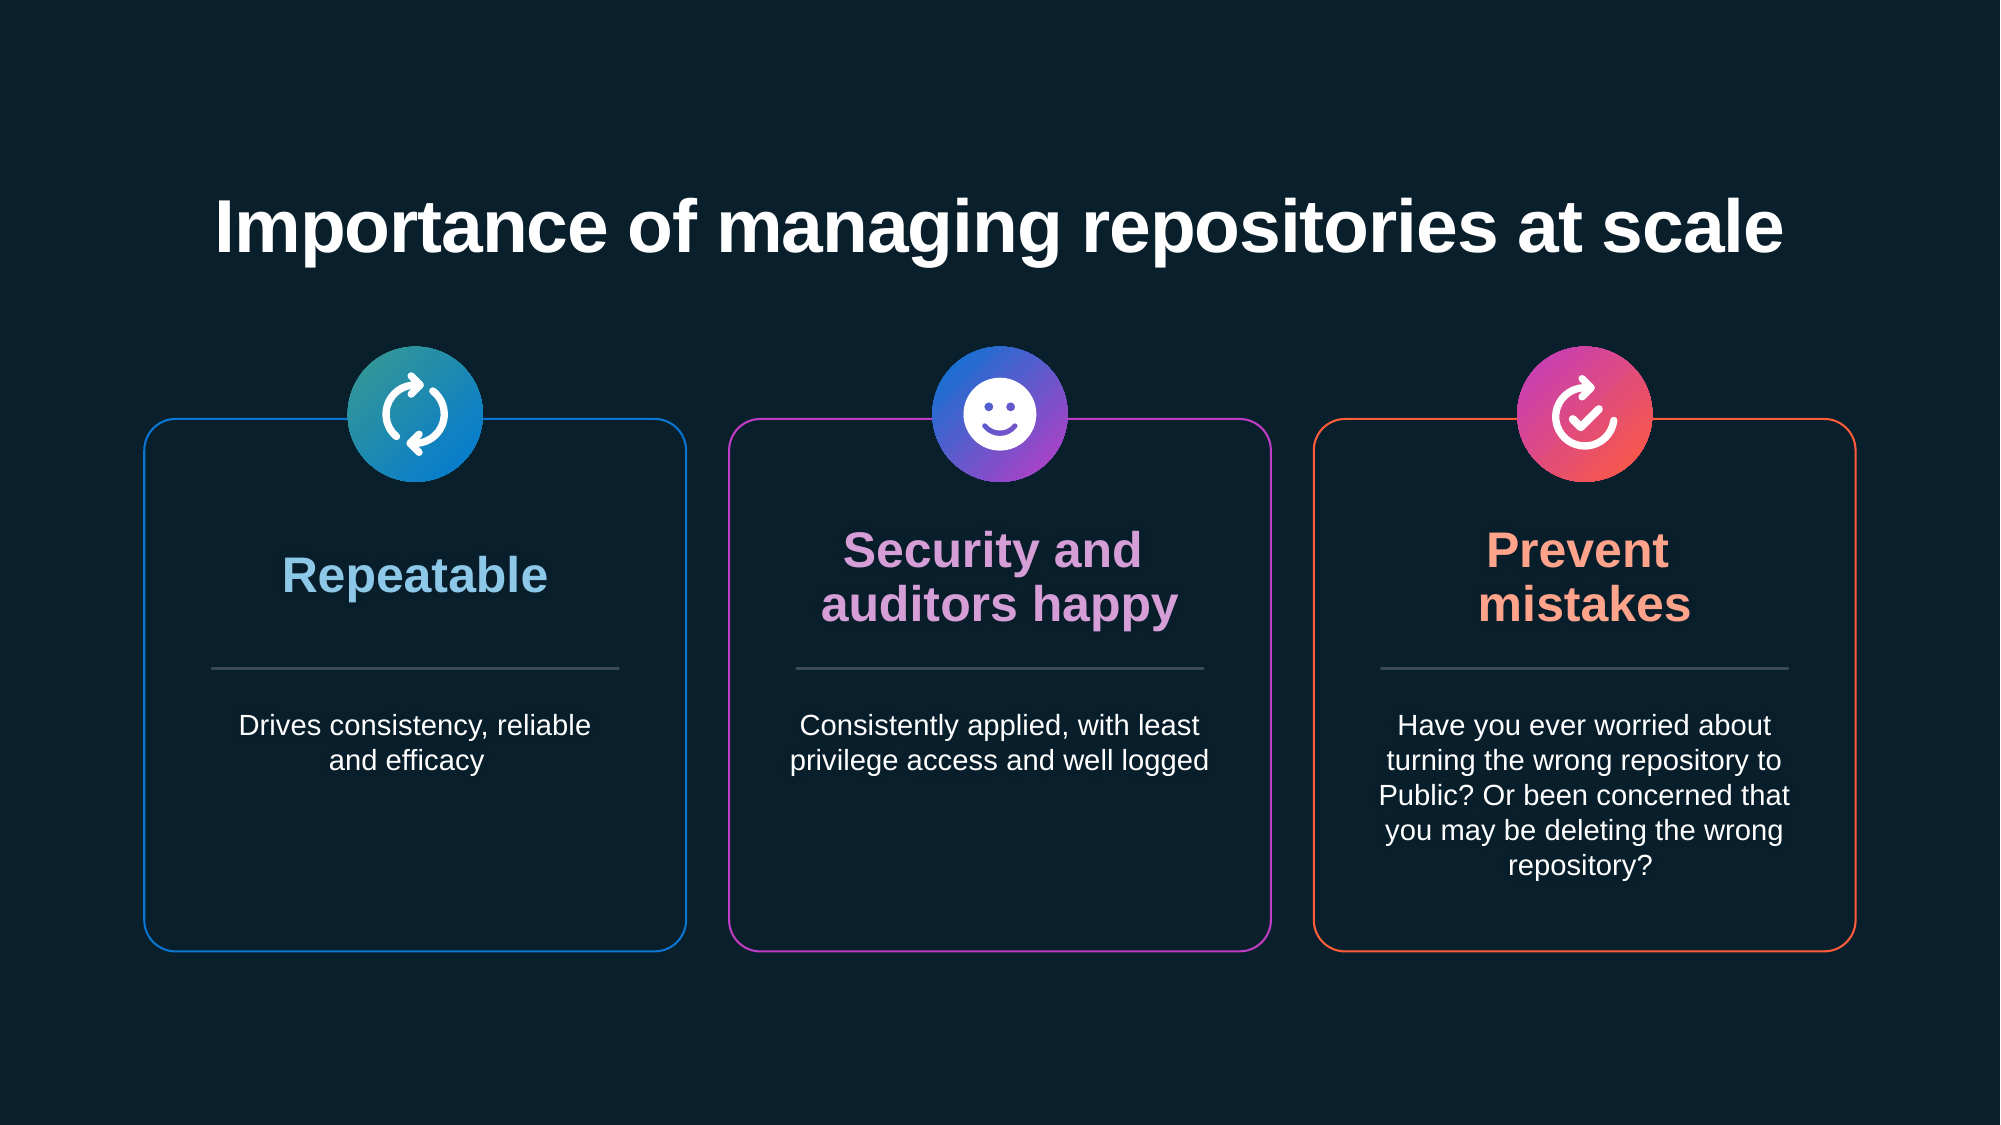

# Importance of managing repositories at scale

Security and
auditors happy
Prevent
mistakes
Repeatable
Drives consistency, reliable and efficacy
Consistently applied, with least privilege access and well logged

Have you ever worried about turning the wrong repository to Public? Or been concerned that you may be deleting the wrong repository?